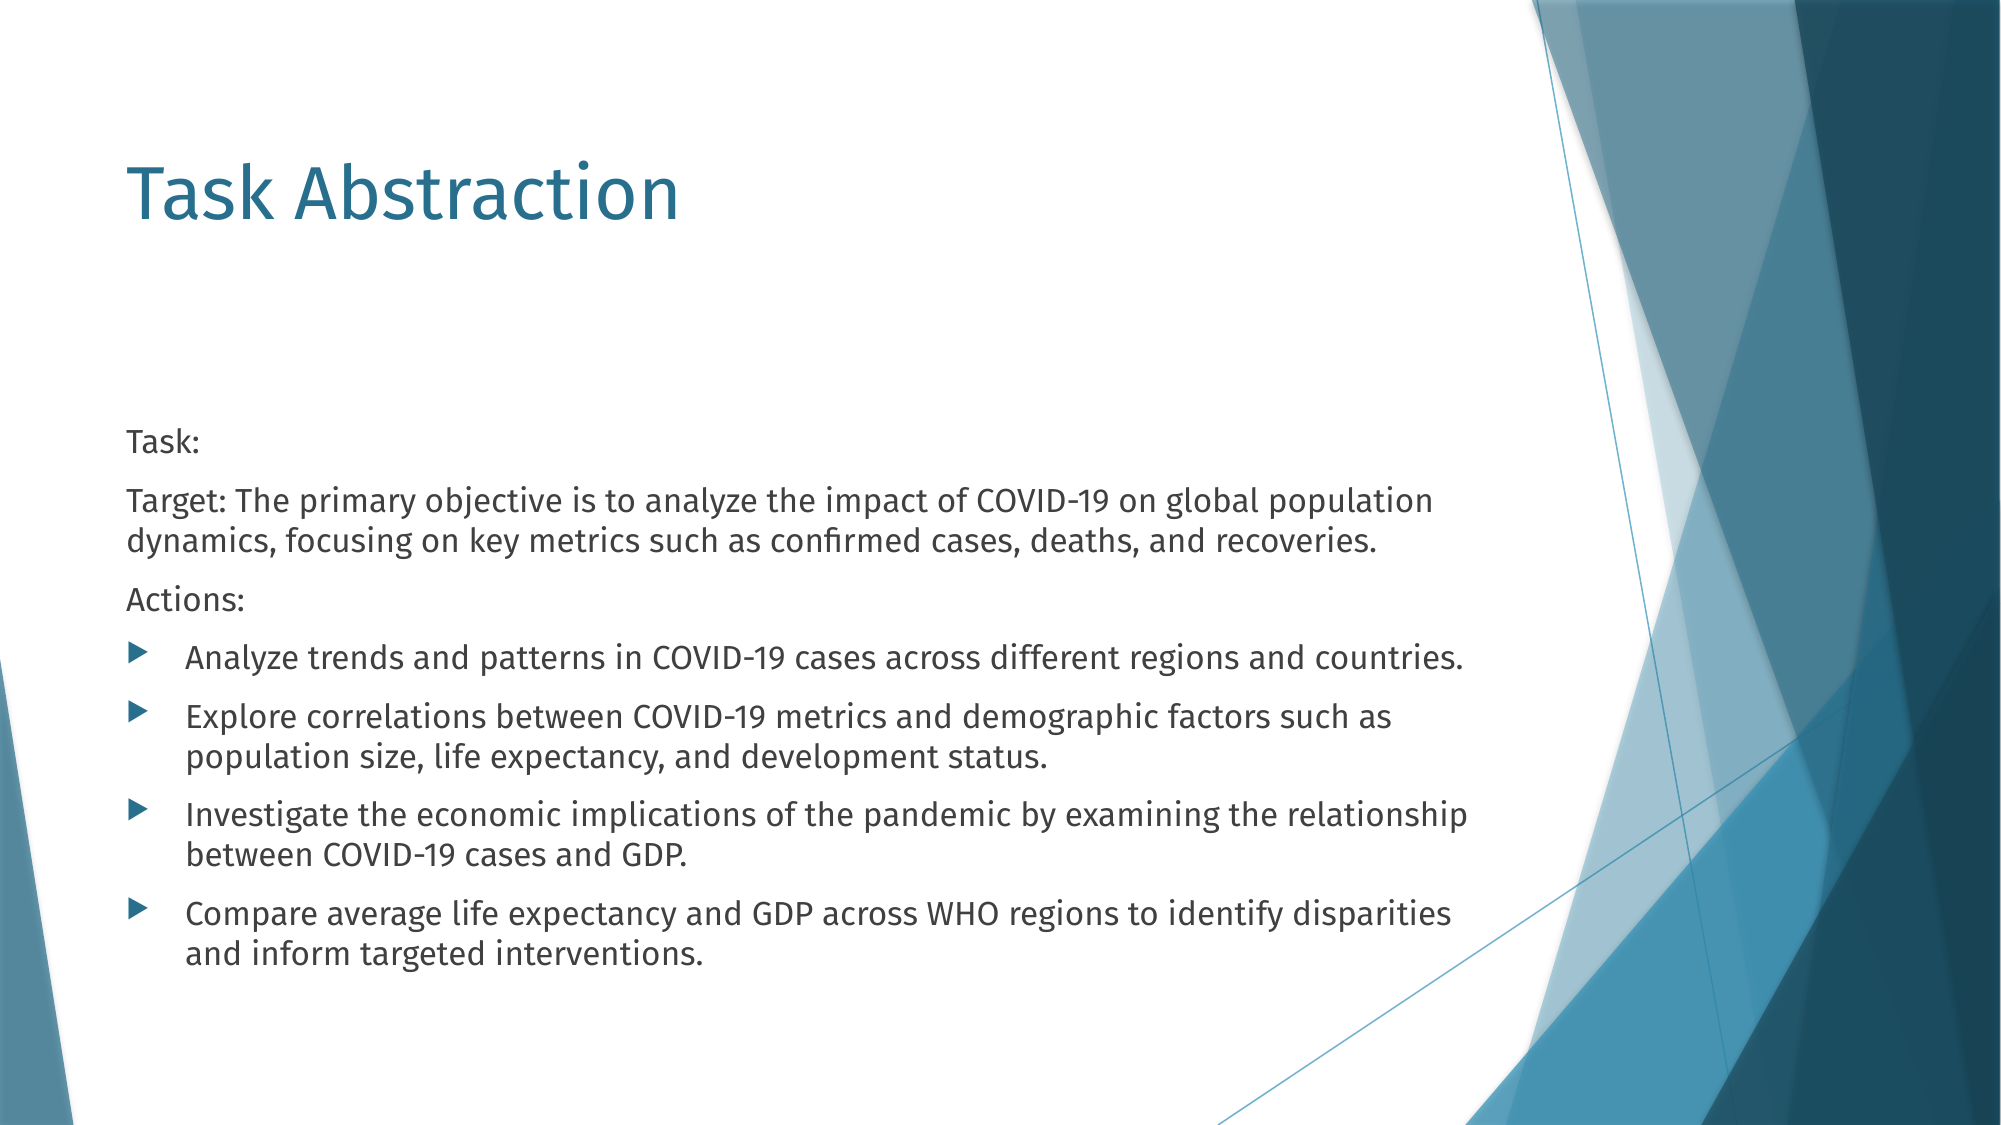

# Task Abstraction

Task:
Target: The primary objective is to analyze the impact of COVID-19 on global population dynamics, focusing on key metrics such as confirmed cases, deaths, and recoveries.
Actions:
Analyze trends and patterns in COVID-19 cases across different regions and countries.
Explore correlations between COVID-19 metrics and demographic factors such as population size, life expectancy, and development status.
Investigate the economic implications of the pandemic by examining the relationship between COVID-19 cases and GDP.
Compare average life expectancy and GDP across WHO regions to identify disparities and inform targeted interventions.